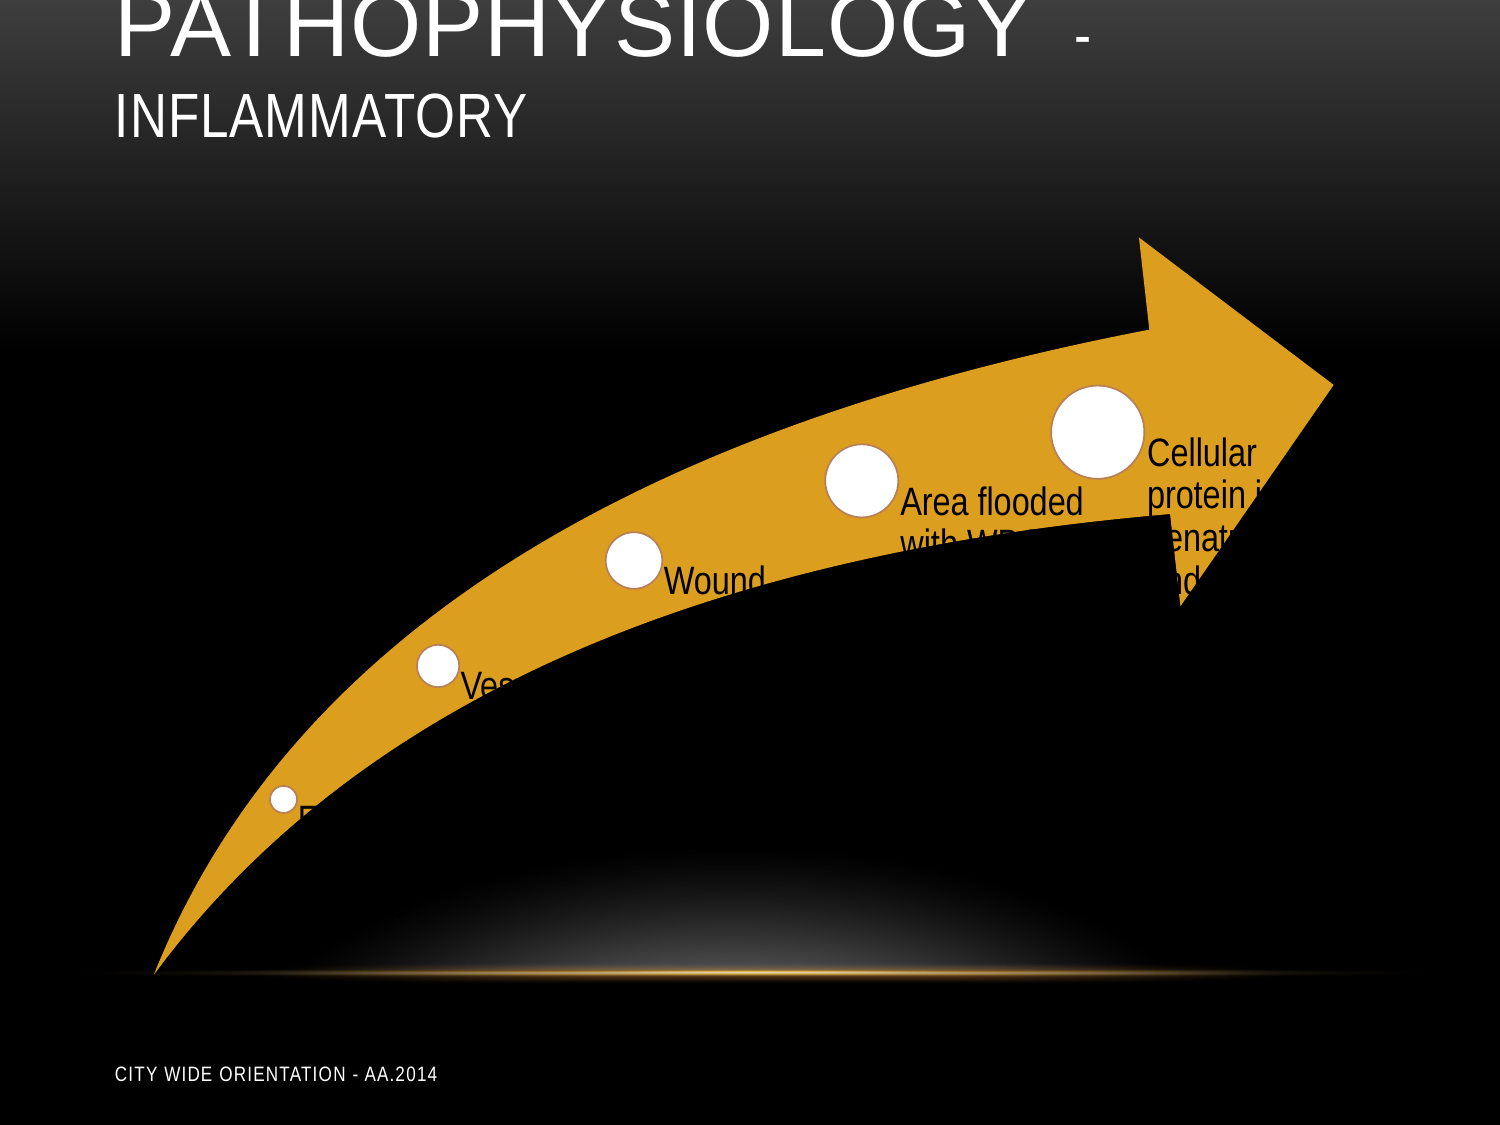

# PATHOPHYSIOLOGY  - Inflammatory
Exposure to heat source.
Vessels dilate= redness, blanching
Wound edema
Area flooded with WBC
Cellular protein is denatured and intravascular fluid is pushed to interstitial spaces
City Wide Orientation - AA.2014